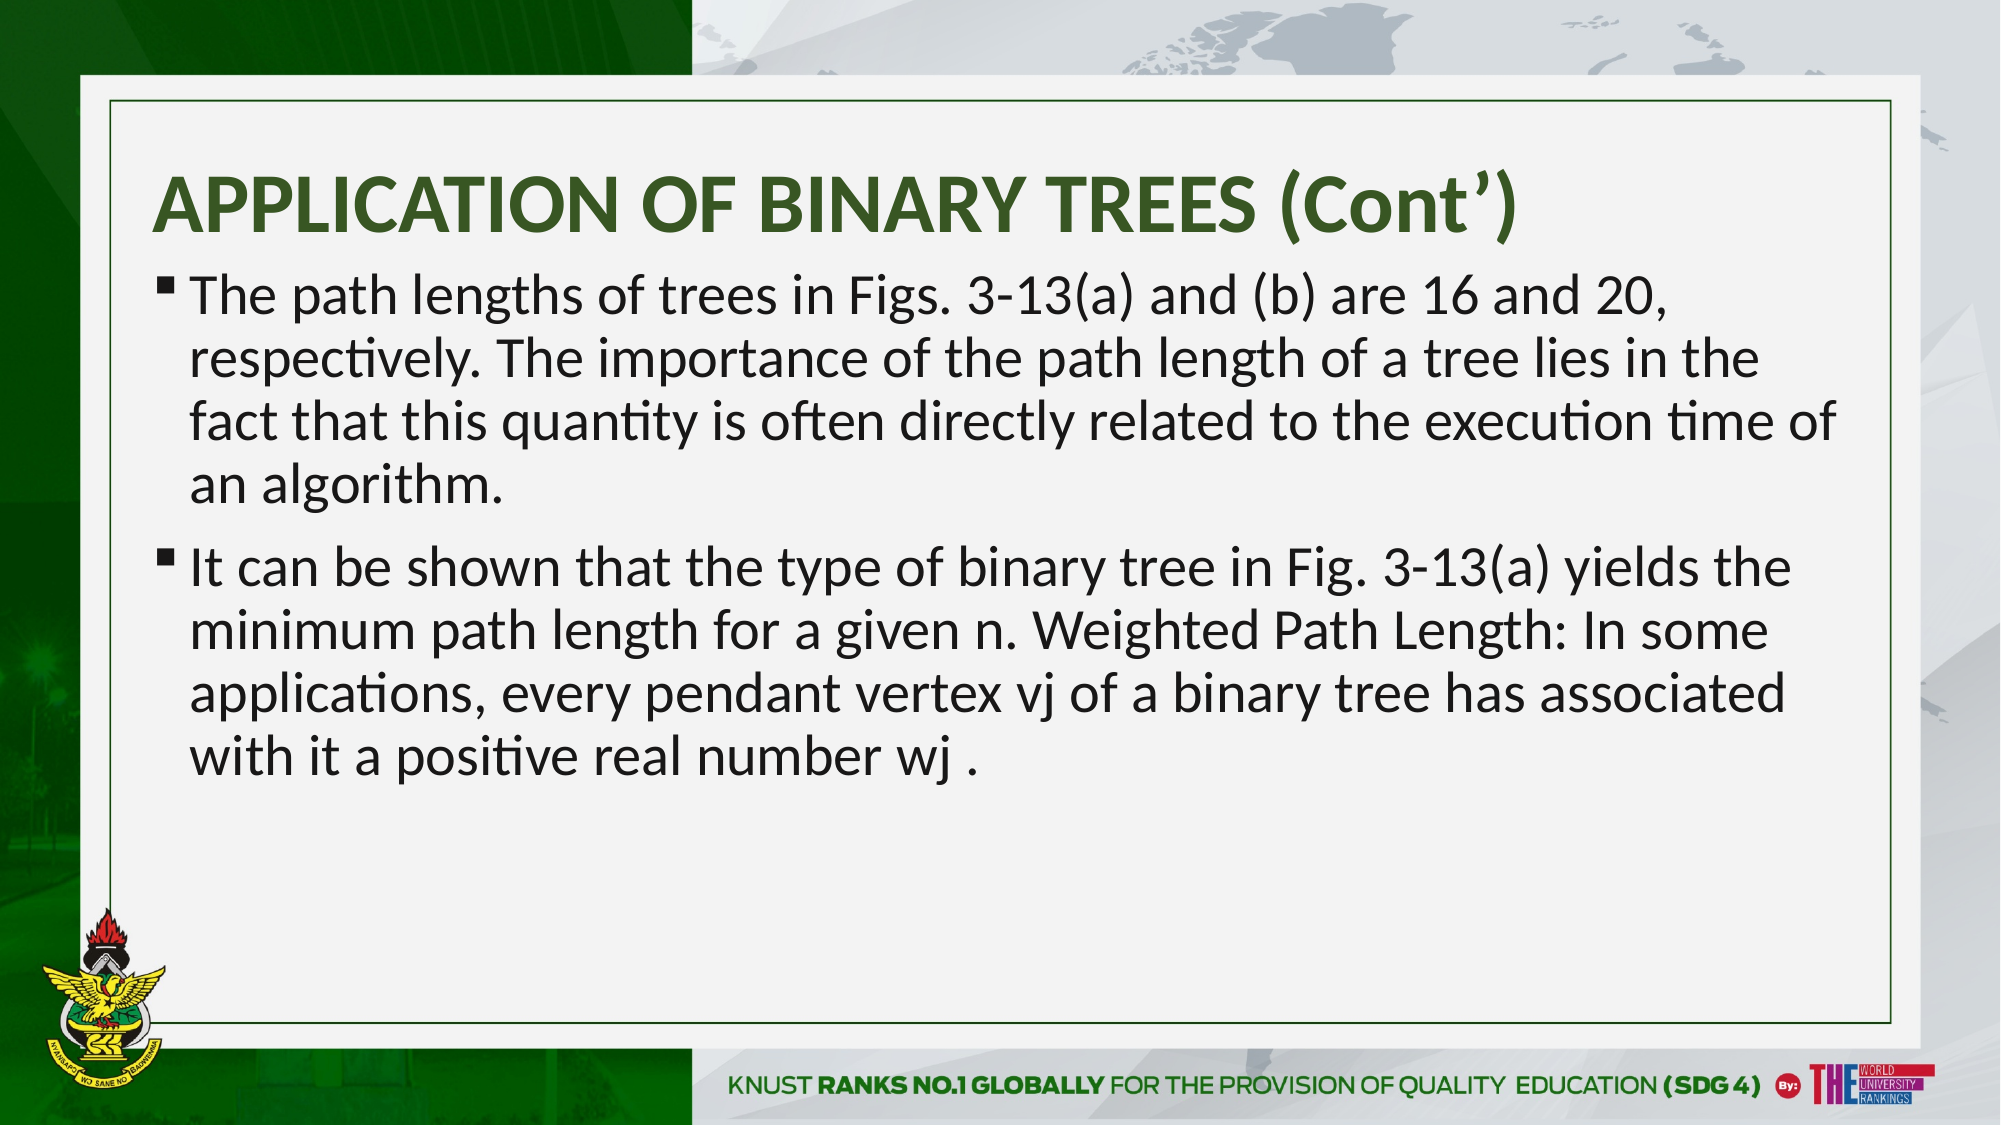

# APPLICATION OF BINARY TREES (Cont’)
The path lengths of trees in Figs. 3-13(a) and (b) are 16 and 20, respectively. The importance of the path length of a tree lies in the fact that this quantity is often directly related to the execution time of an algorithm.
It can be shown that the type of binary tree in Fig. 3-13(a) yields the minimum path length for a given n. Weighted Path Length: In some applications, every pendant vertex vj of a binary tree has associated with it a positive real number wj .